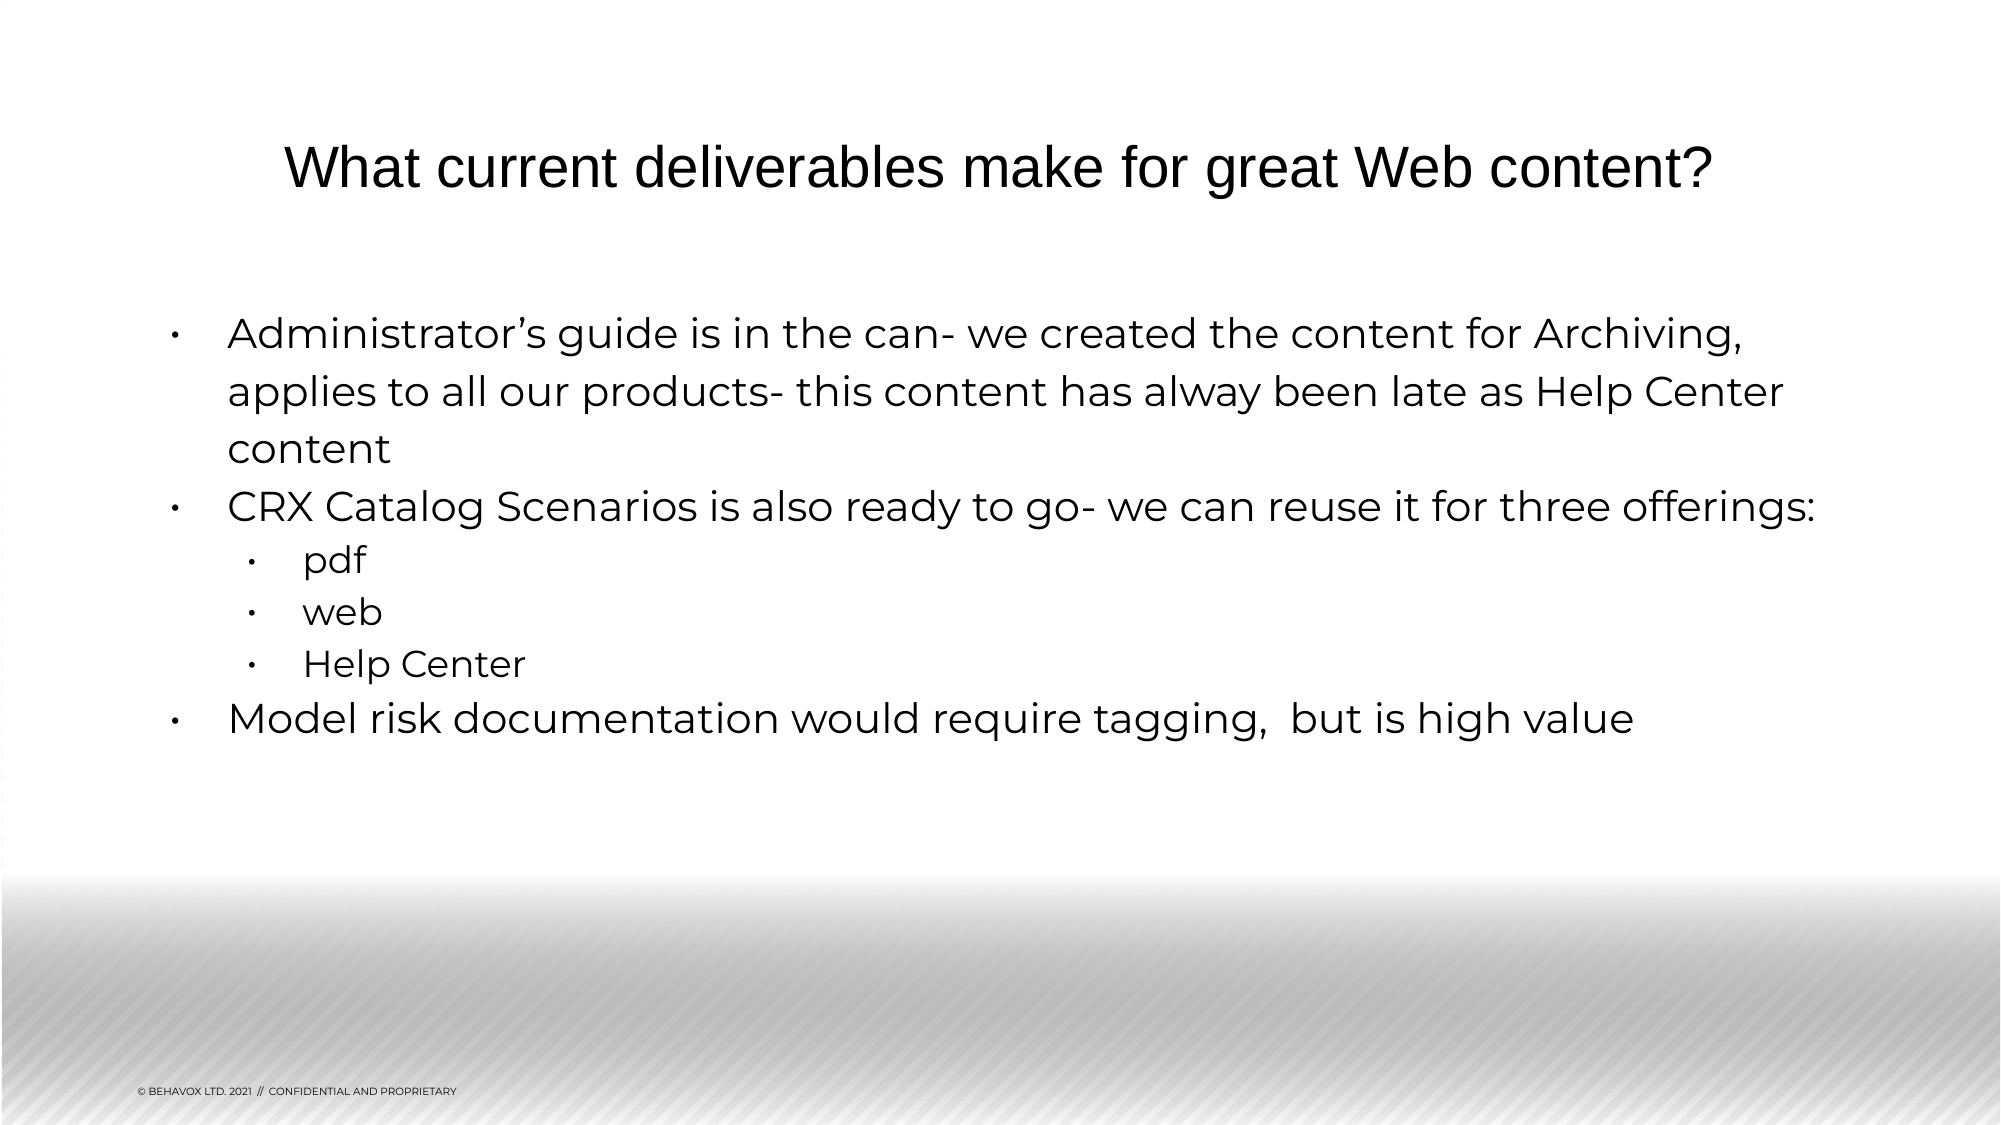

# What current deliverables make for great Web content?
Administrator’s guide is in the can- we created the content for Archiving, applies to all our products- this content has alway been late as Help Center content
CRX Catalog Scenarios is also ready to go- we can reuse it for three offerings:
pdf
web
Help Center
Model risk documentation would require tagging,  but is high value